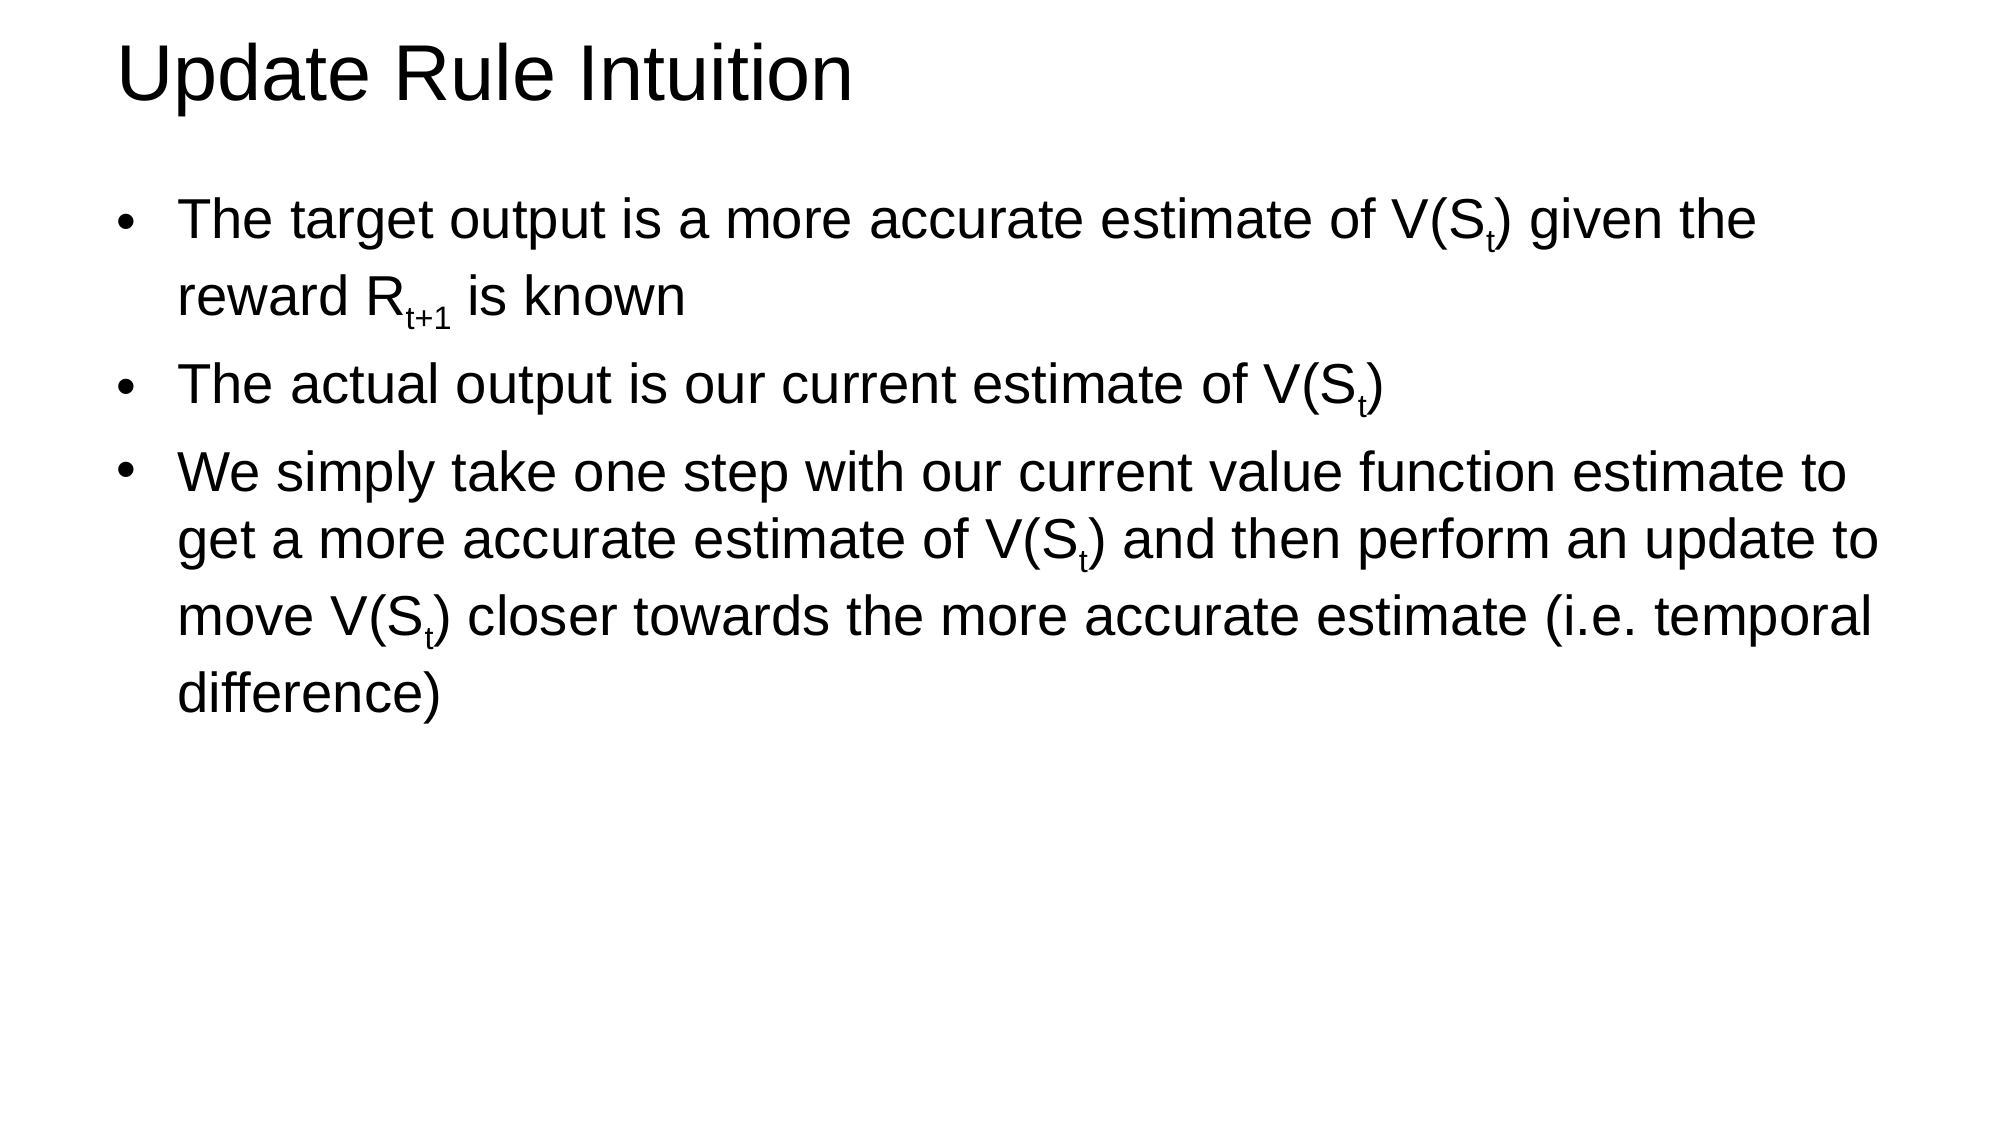

# Update Rule Intuition
The target output is a more accurate estimate of V(St) given the reward Rt+1 is known
The actual output is our current estimate of V(St)
We simply take one step with our current value function estimate to get a more accurate estimate of V(St) and then perform an update to move V(St) closer towards the more accurate estimate (i.e. temporal difference)